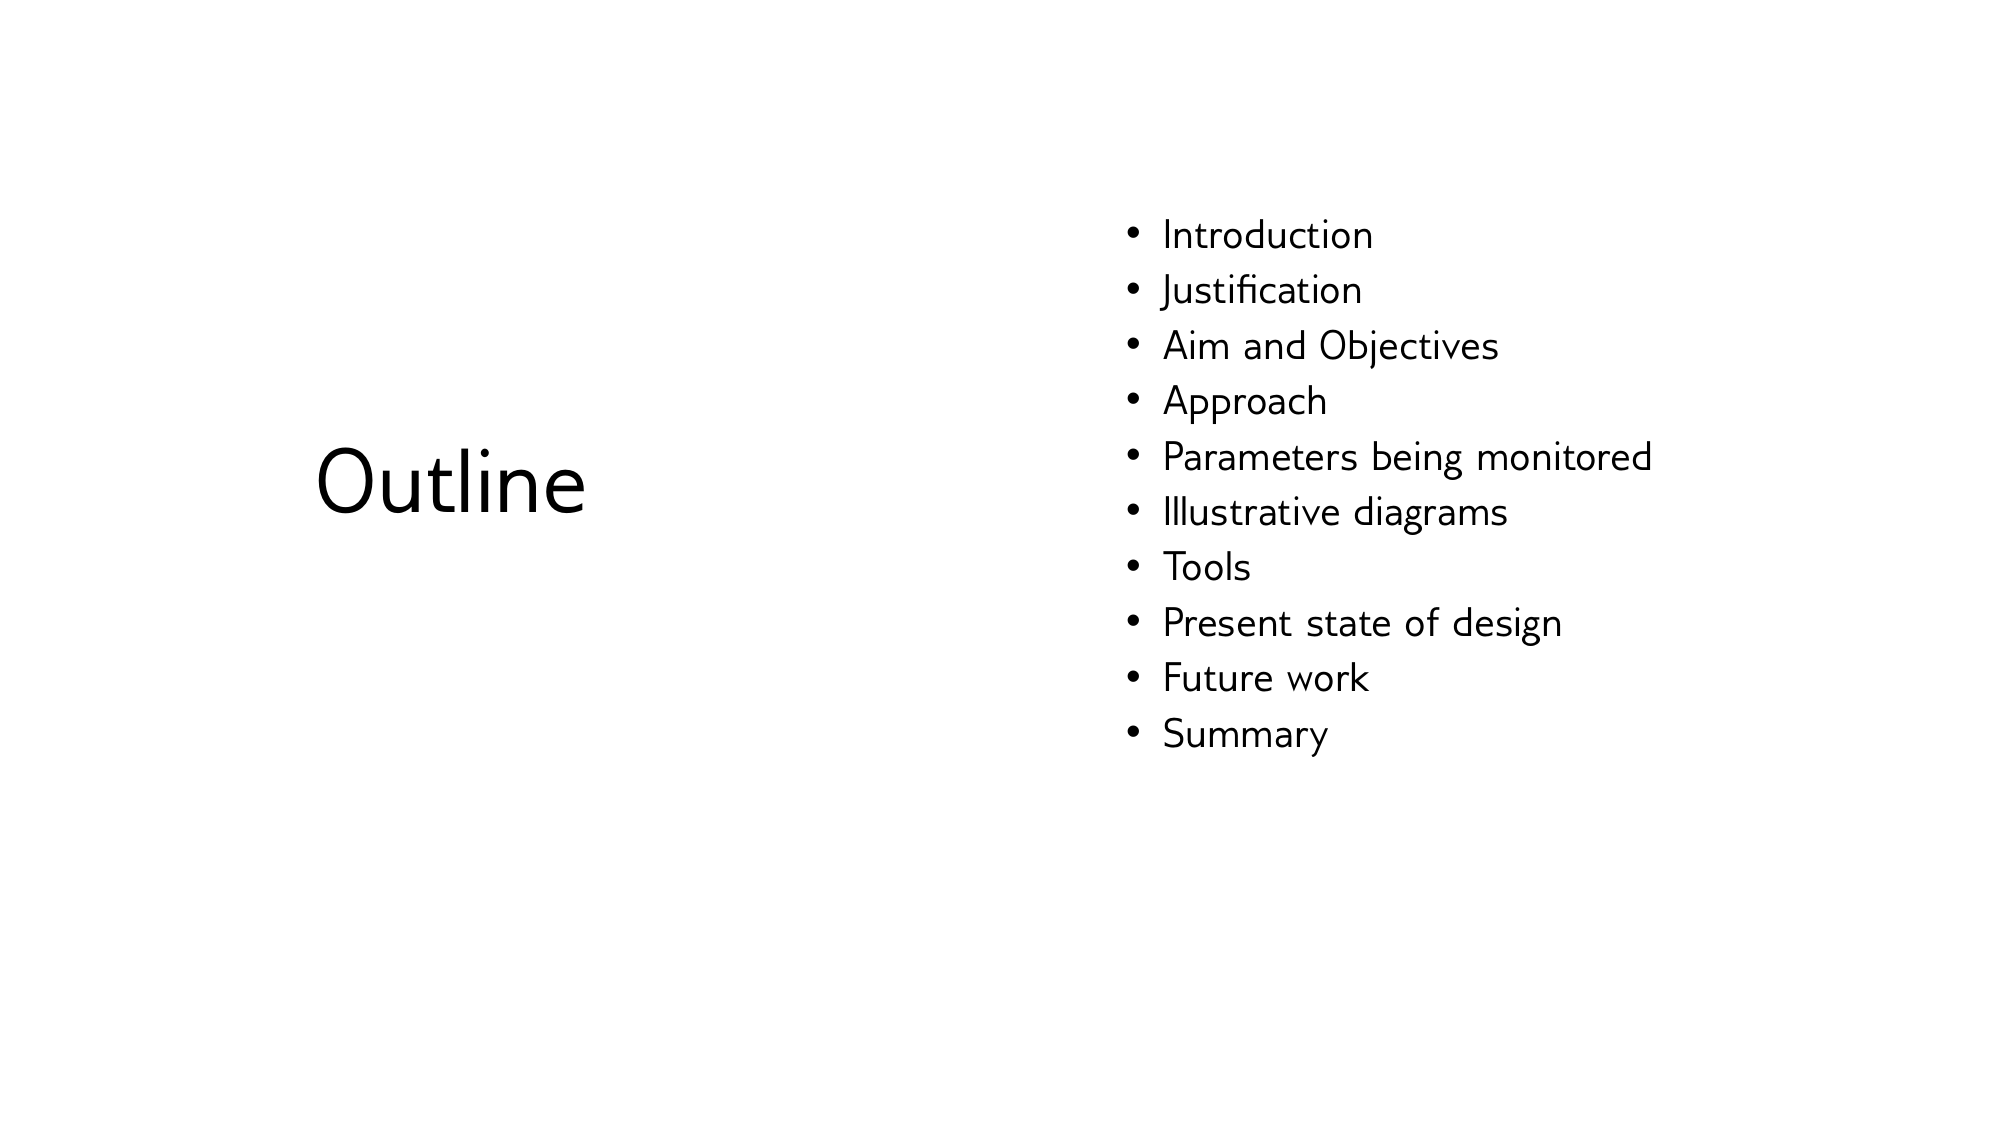

Introduction
Justification
Aim and Objectives
Approach
Parameters being monitored
Illustrative diagrams
Tools
Present state of design
Future work
Summary

# Outline